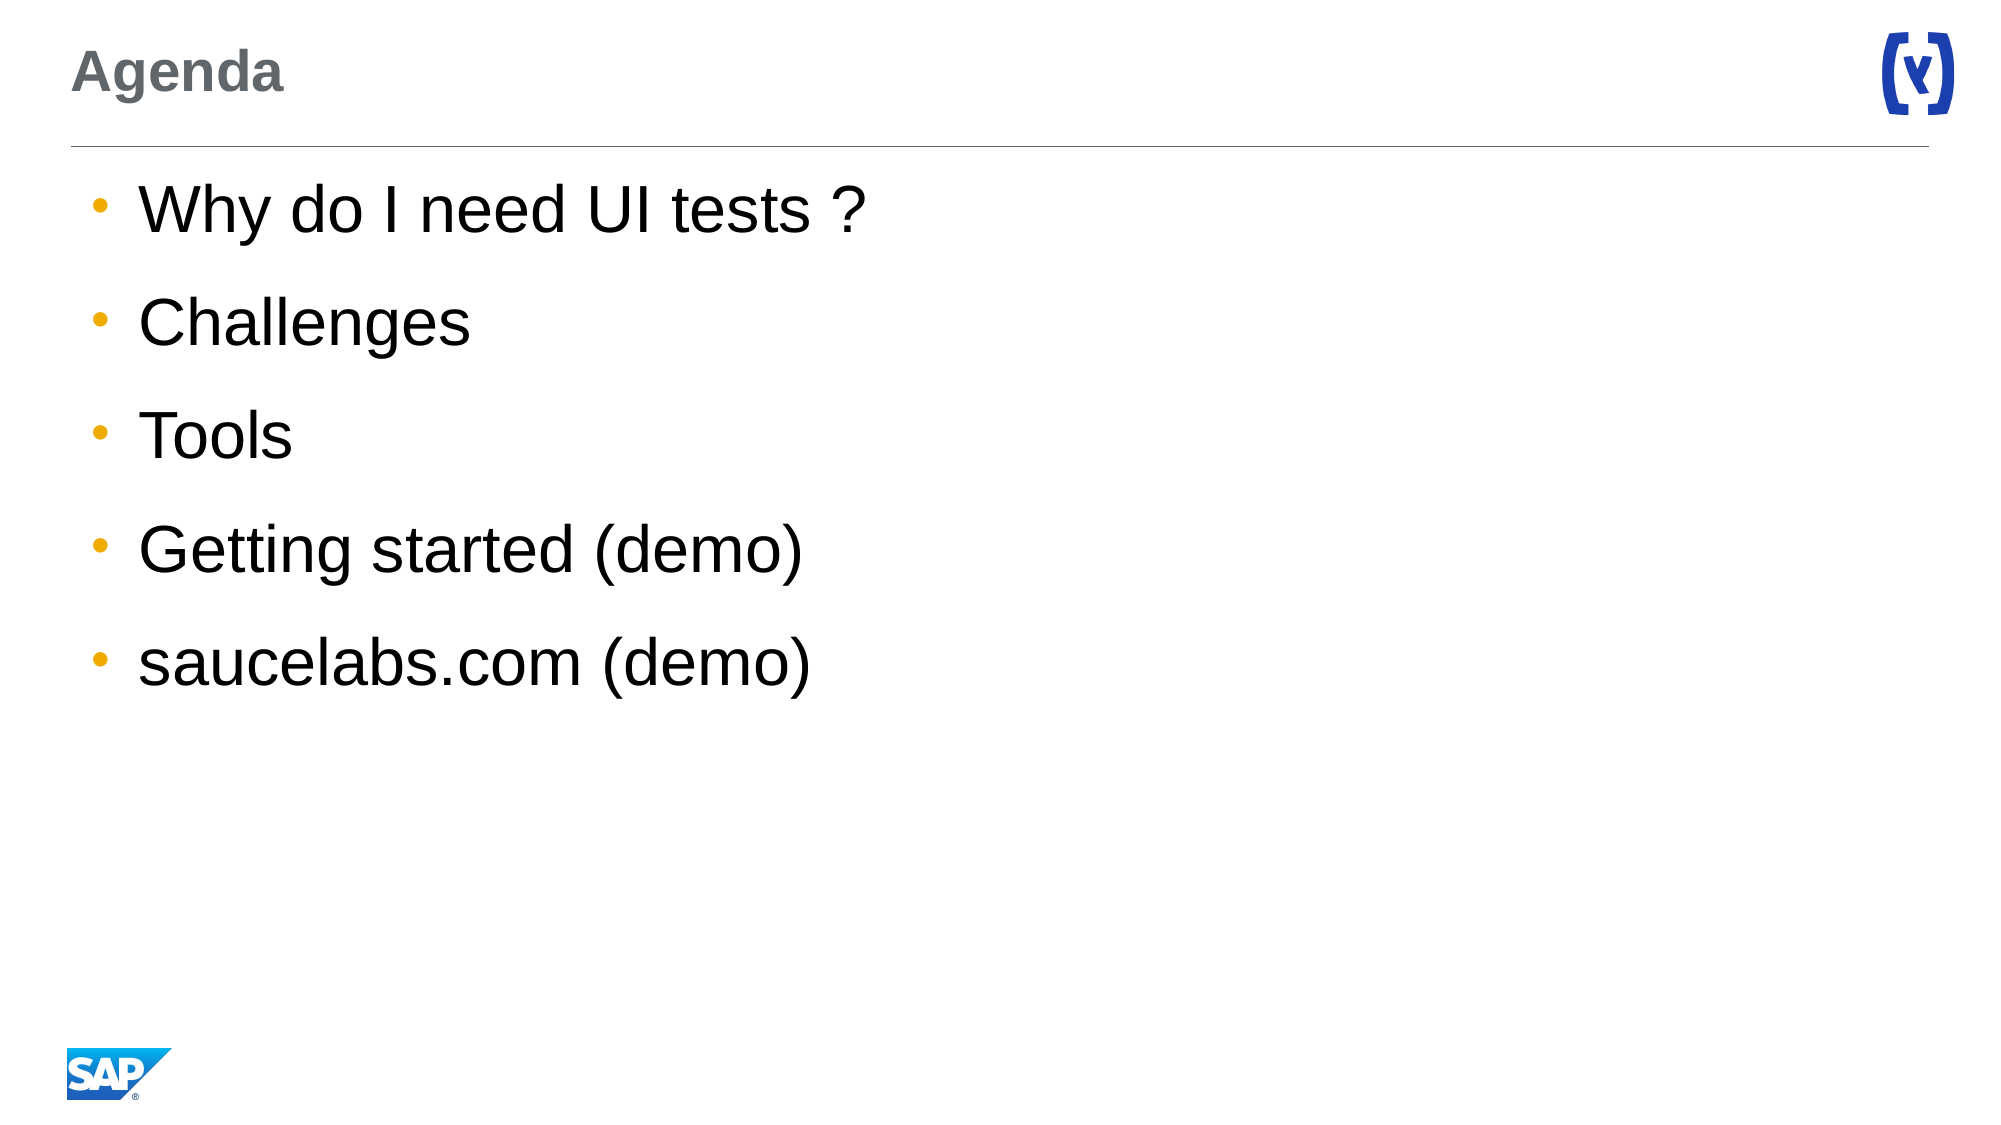

# Agenda
Why do I need UI tests ?
Challenges
Tools
Getting started (demo)
saucelabs.com (demo)